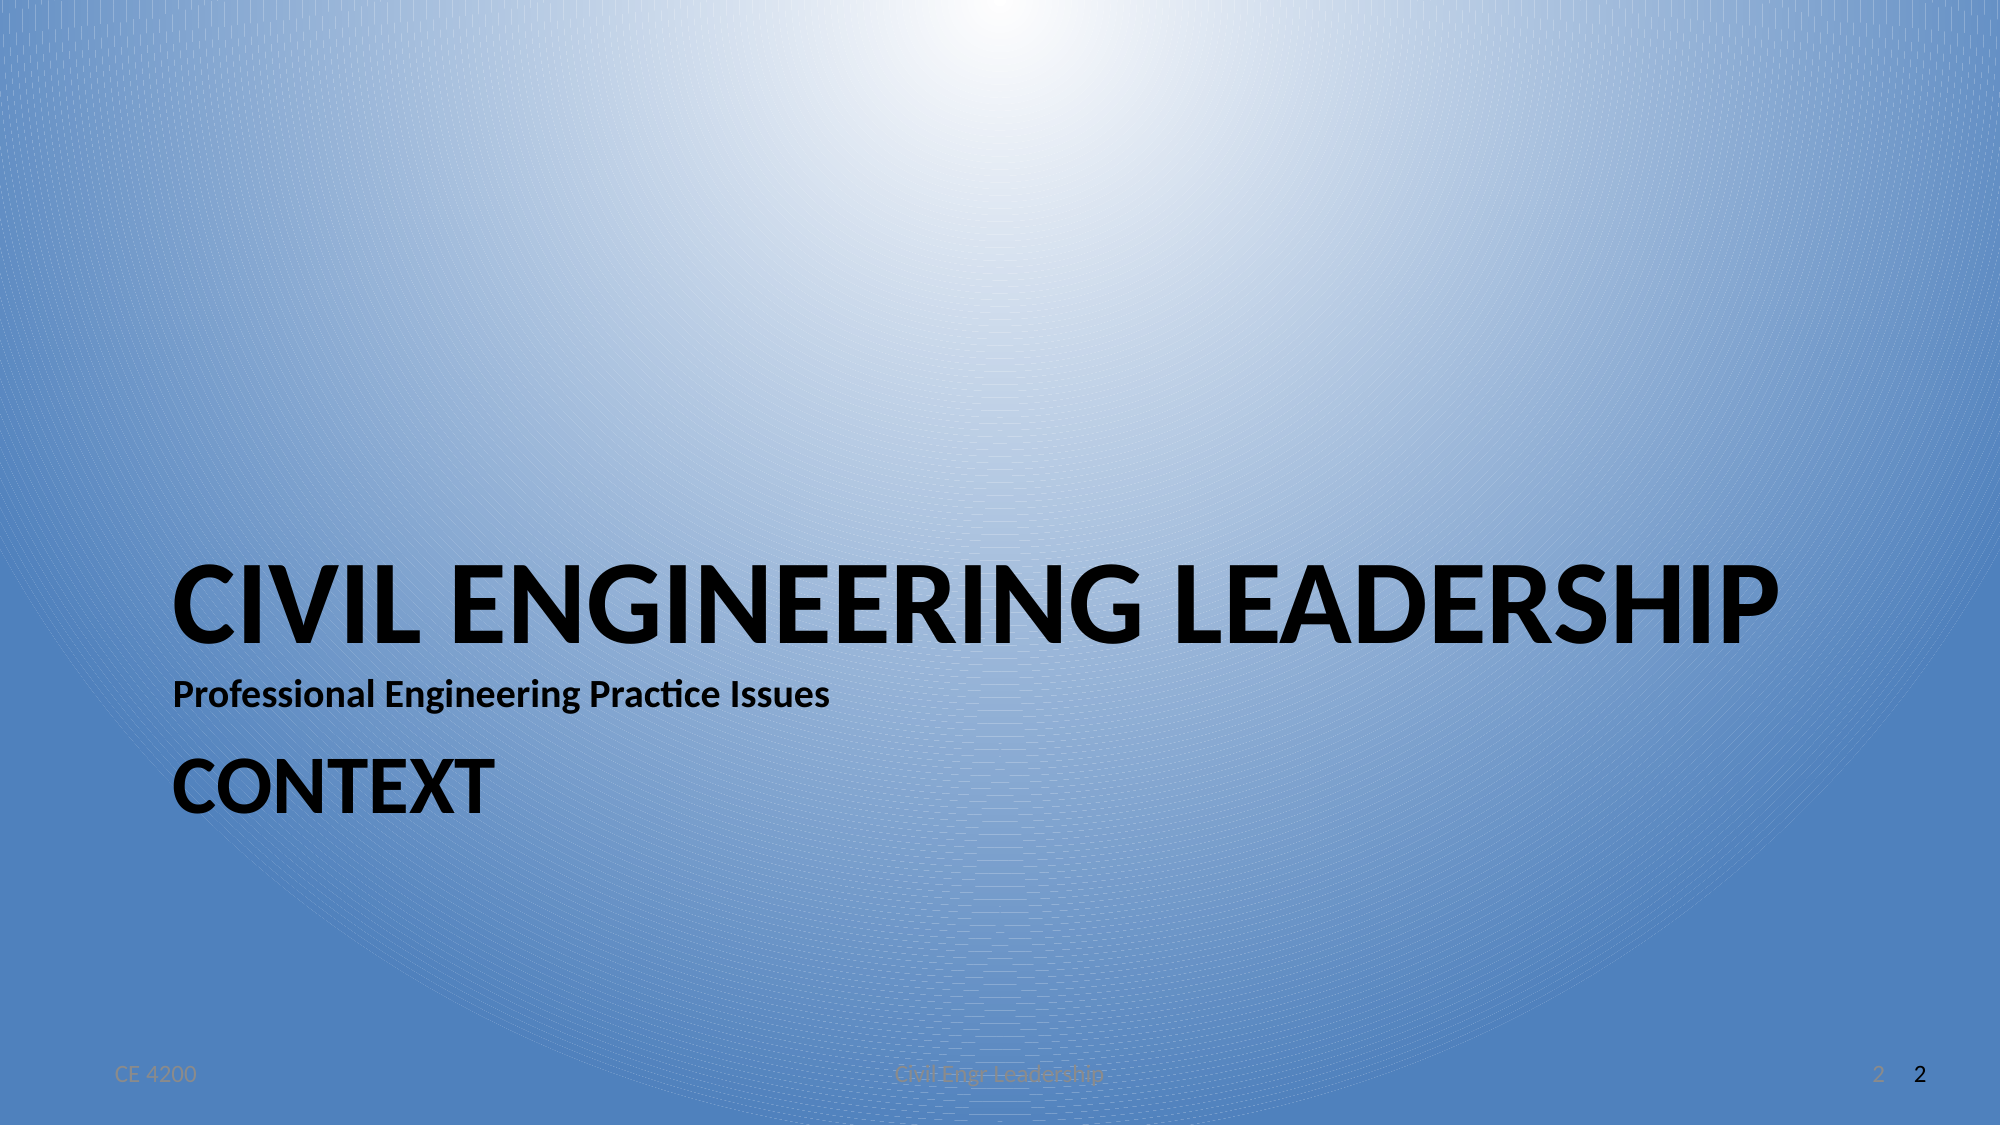

CIVIL ENGINEERING LEADERSHIP
Professional Engineering Practice Issues
# CONTEXT
CE 4200
Civil Engr Leadership
2
2